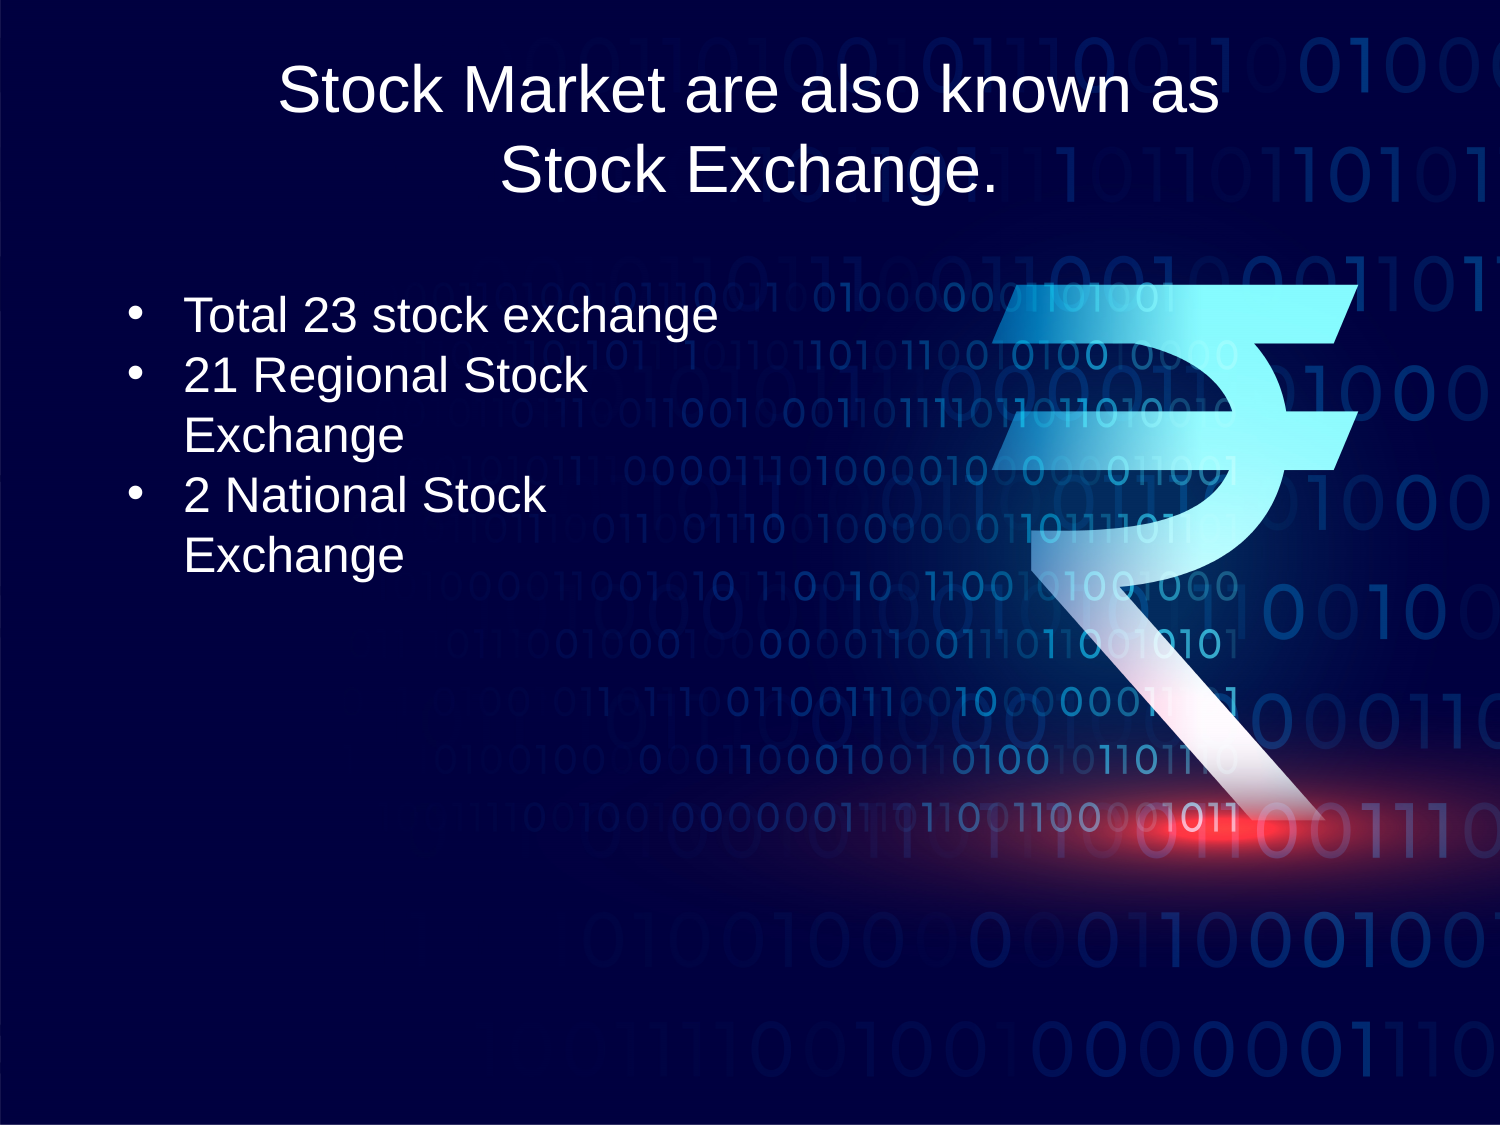

Stock Market are also known as Stock Exchange.
Total 23 stock exchange
21 Regional Stock Exchange
2 National Stock Exchange